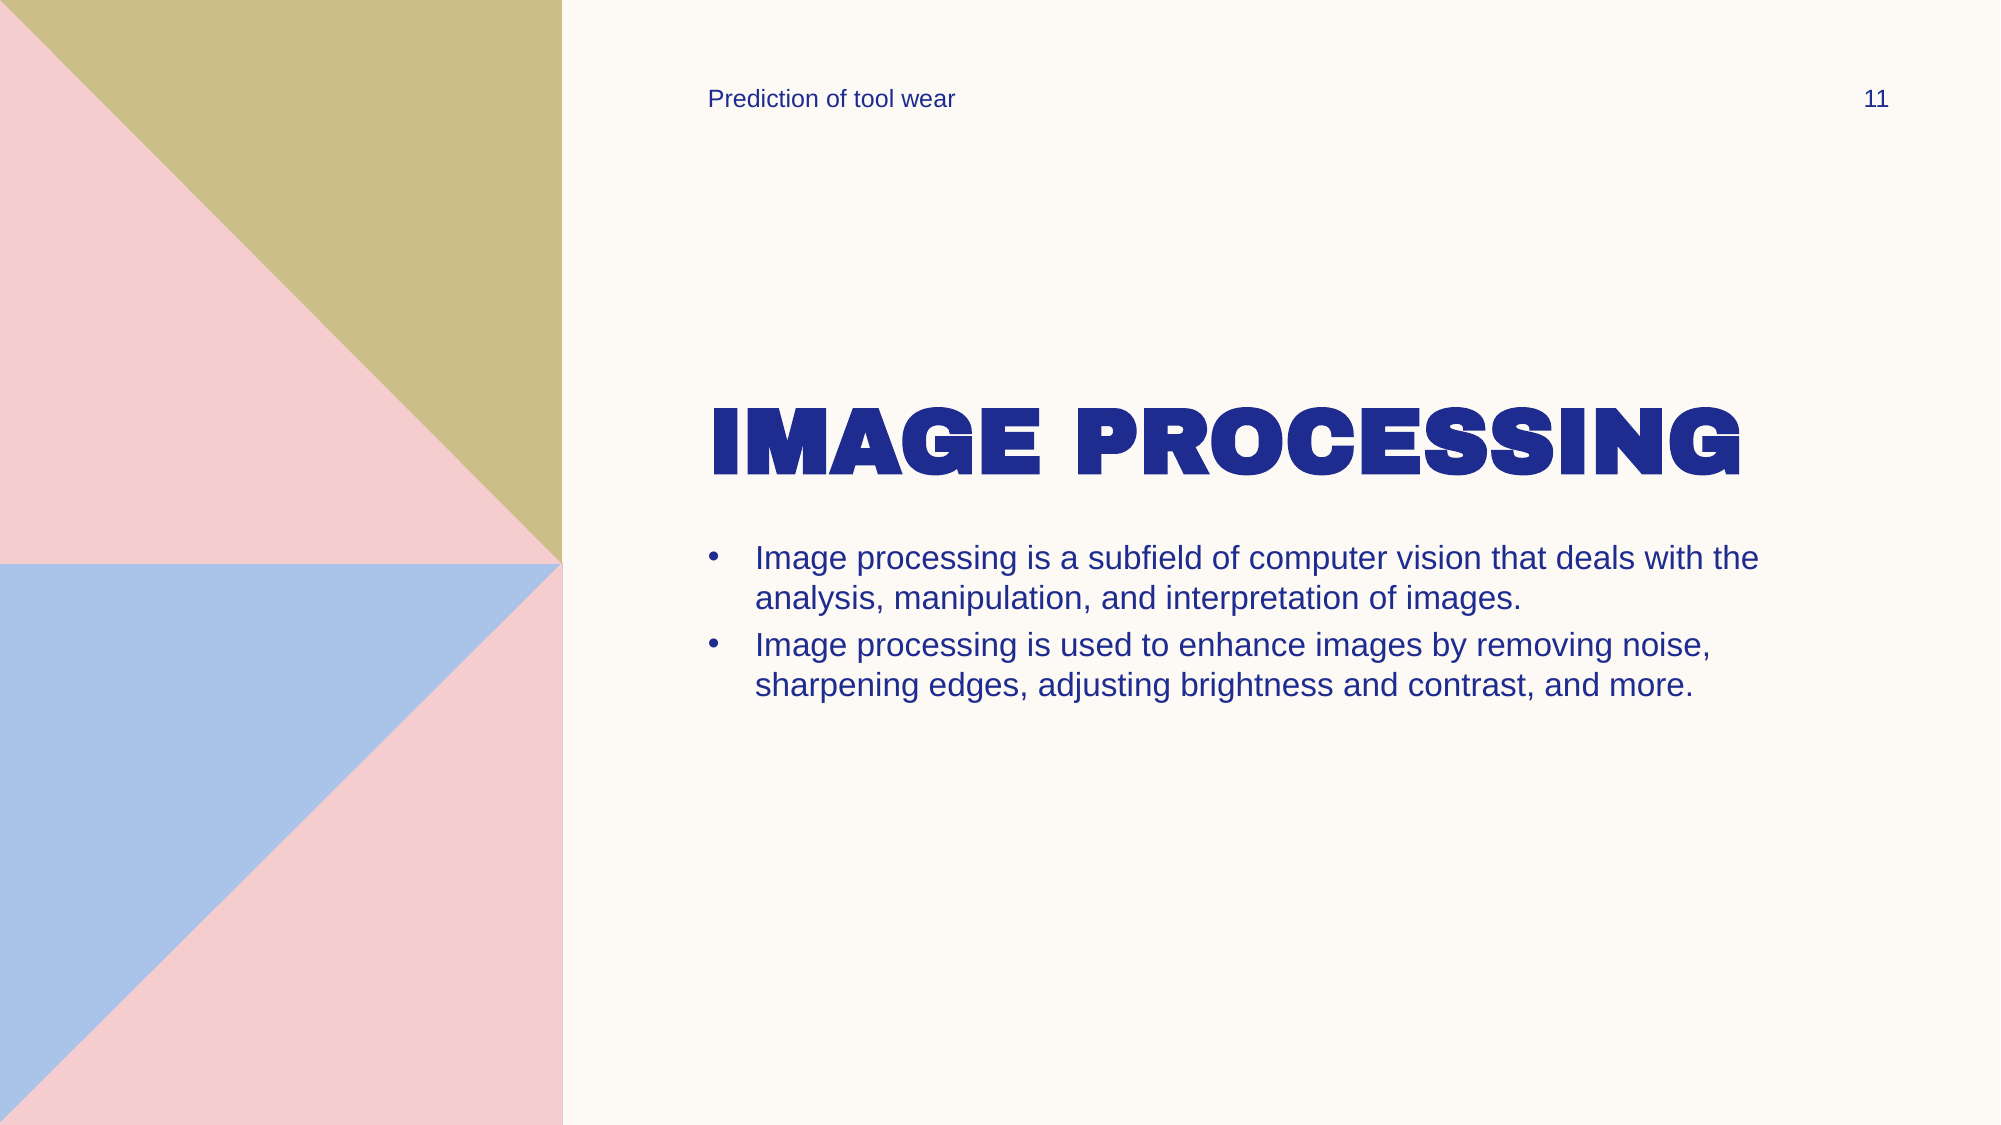

Prediction of tool wear
11
# Image Processing
Image processing is a subfield of computer vision that deals with the analysis, manipulation, and interpretation of images.
Image processing is used to enhance images by removing noise, sharpening edges, adjusting brightness and contrast, and more.